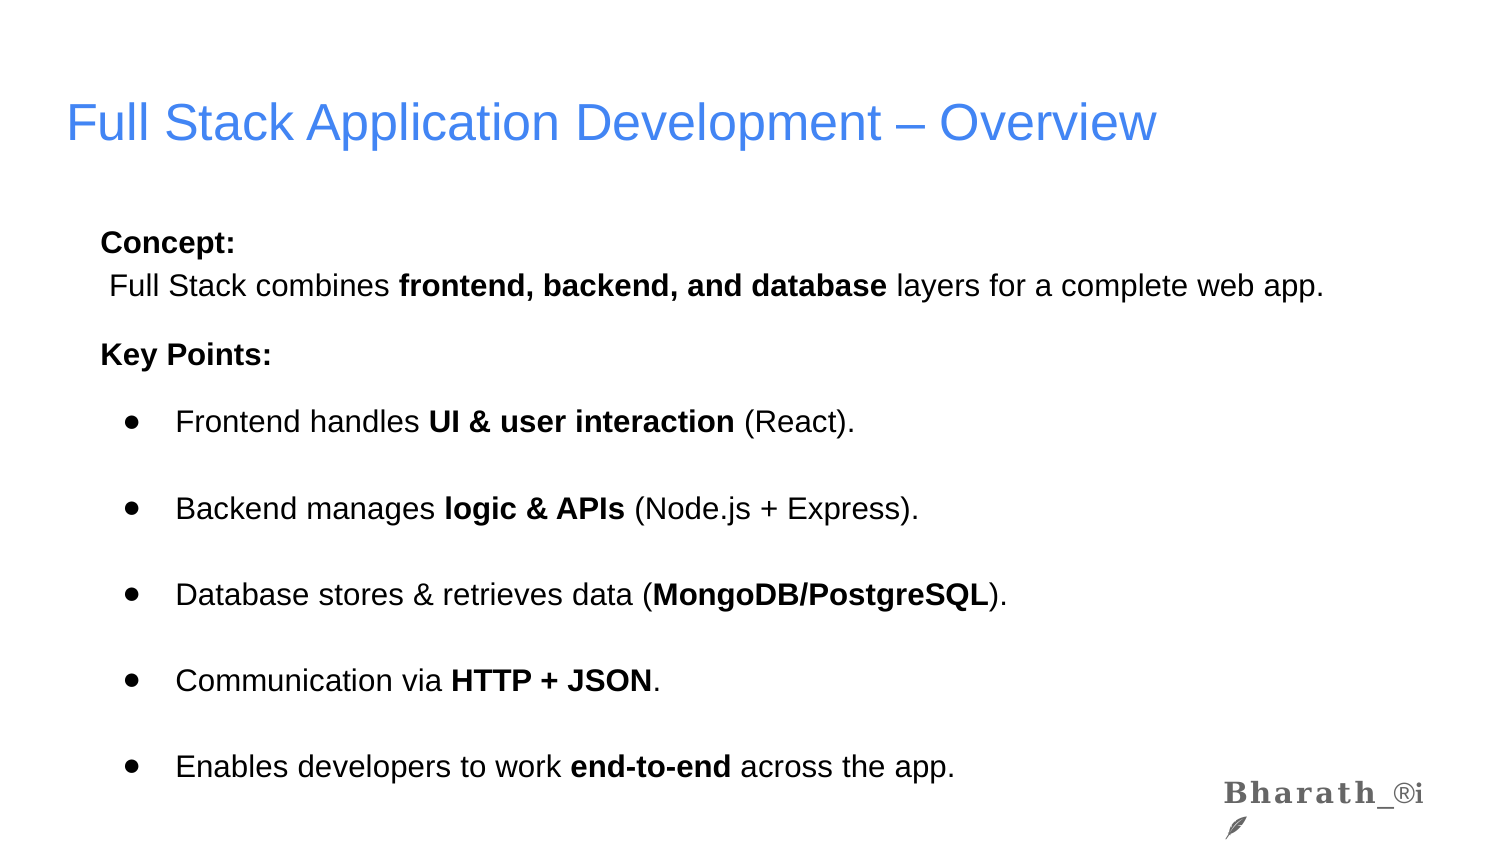

# Full Stack Application Development – Overview
Concept:
 Full Stack combines frontend, backend, and database layers for a complete web app.
Key Points:
Frontend handles UI & user interaction (React).
Backend manages logic & APIs (Node.js + Express).
Database stores & retrieves data (MongoDB/PostgreSQL).
Communication via HTTP + JSON.
Enables developers to work end-to-end across the app.
𝐁𝐡𝐚𝐫𝐚𝐭𝐡_®️𝐢 🪶